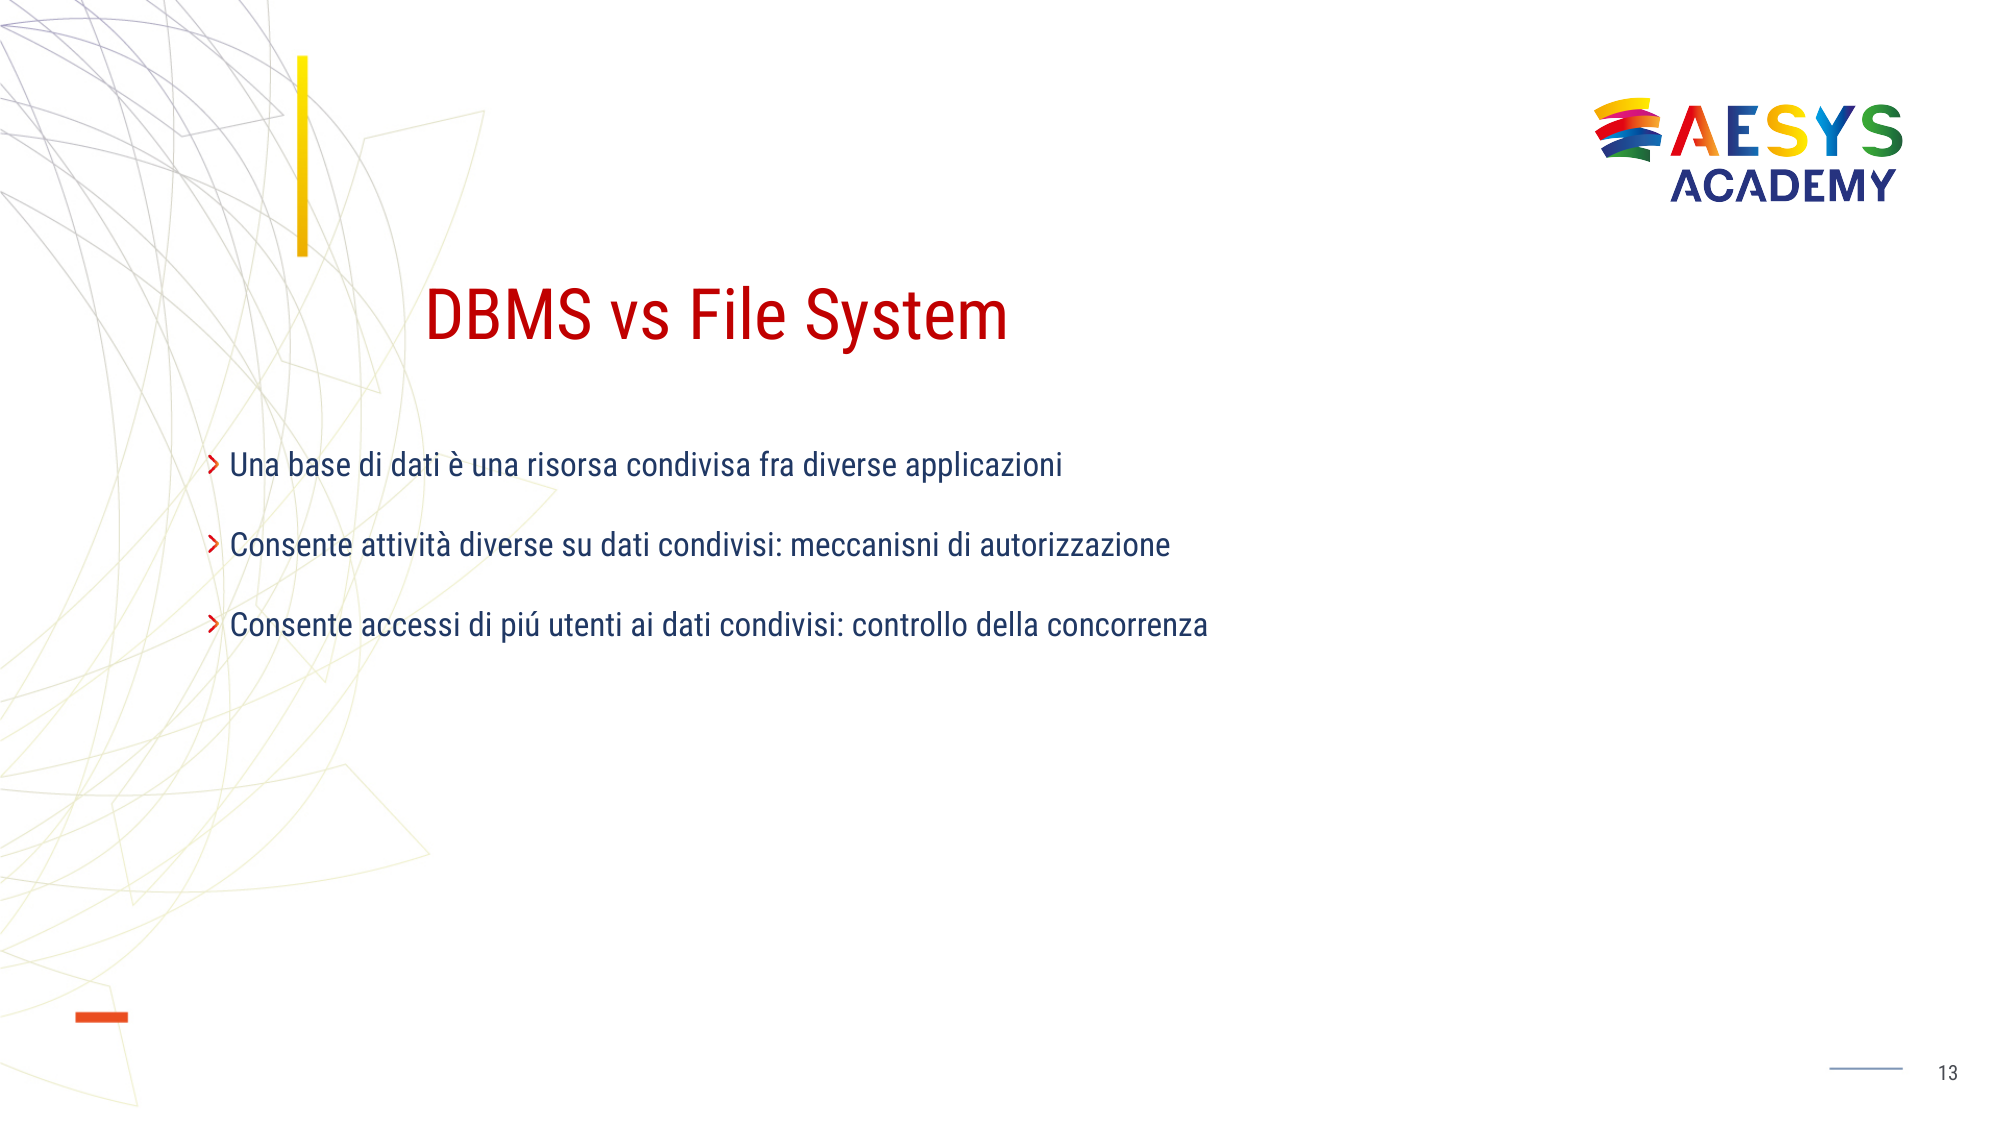

# DBMS vs File System
Una base di dati è una risorsa condivisa fra diverse applicazioni

Consente attività diverse su dati condivisi: meccanisni di autorizzazione

Consente accessi di piú utenti ai dati condivisi: controllo della concorrenza

13